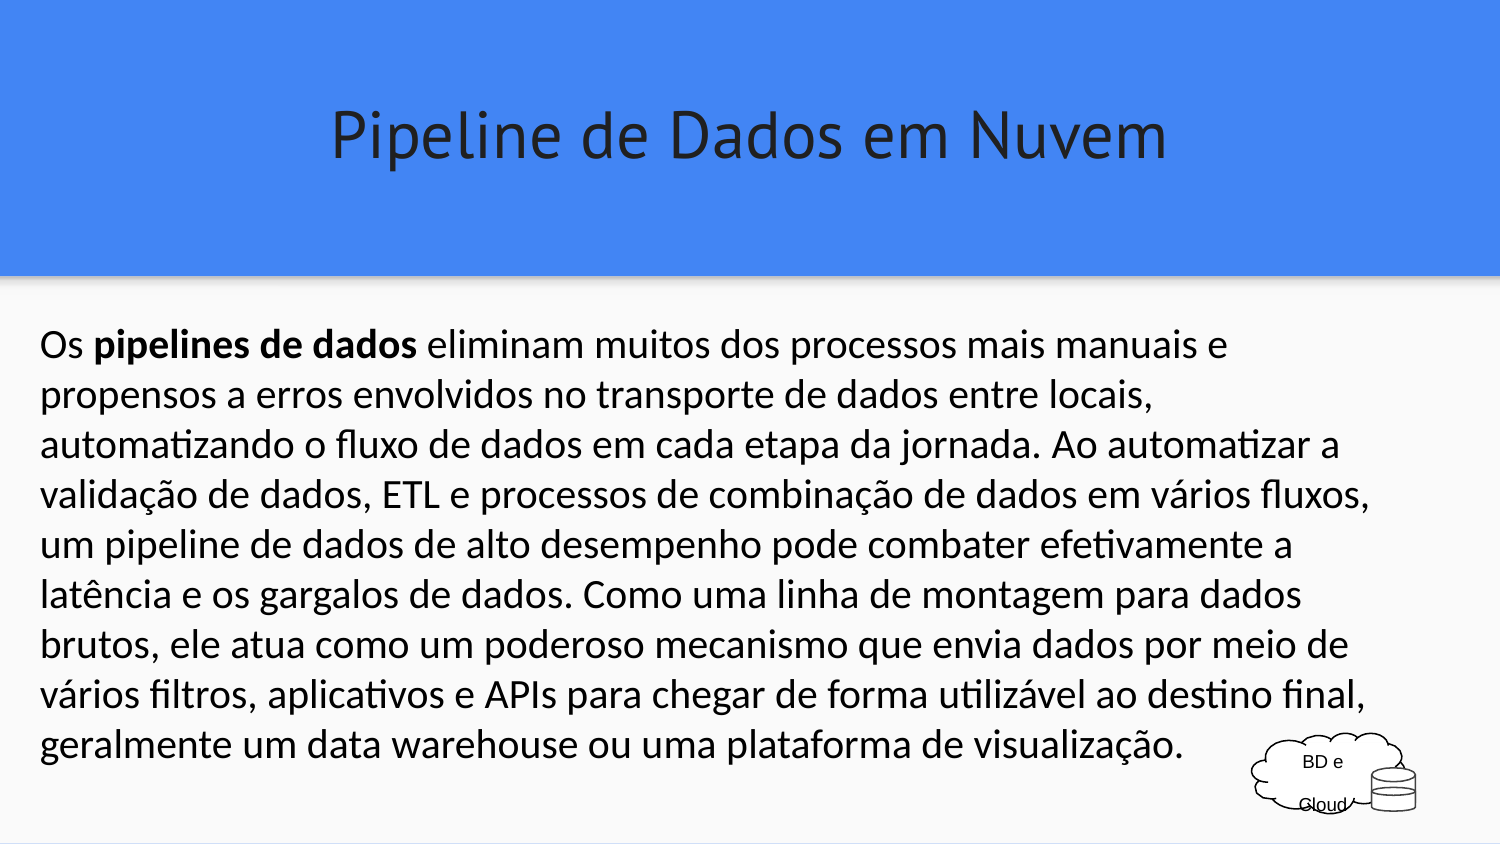

Pipeline de Dados em Nuvem
Os pipelines de dados eliminam muitos dos processos mais manuais e propensos a erros envolvidos no transporte de dados entre locais, automatizando o fluxo de dados em cada etapa da jornada. Ao automatizar a validação de dados, ETL e processos de combinação de dados em vários fluxos, um pipeline de dados de alto desempenho pode combater efetivamente a latência e os gargalos de dados. Como uma linha de montagem para dados brutos, ele atua como um poderoso mecanismo que envia dados por meio de vários filtros, aplicativos e APIs para chegar de forma utilizável ao destino final, geralmente um data warehouse ou uma plataforma de visualização.
BD e  Cloud